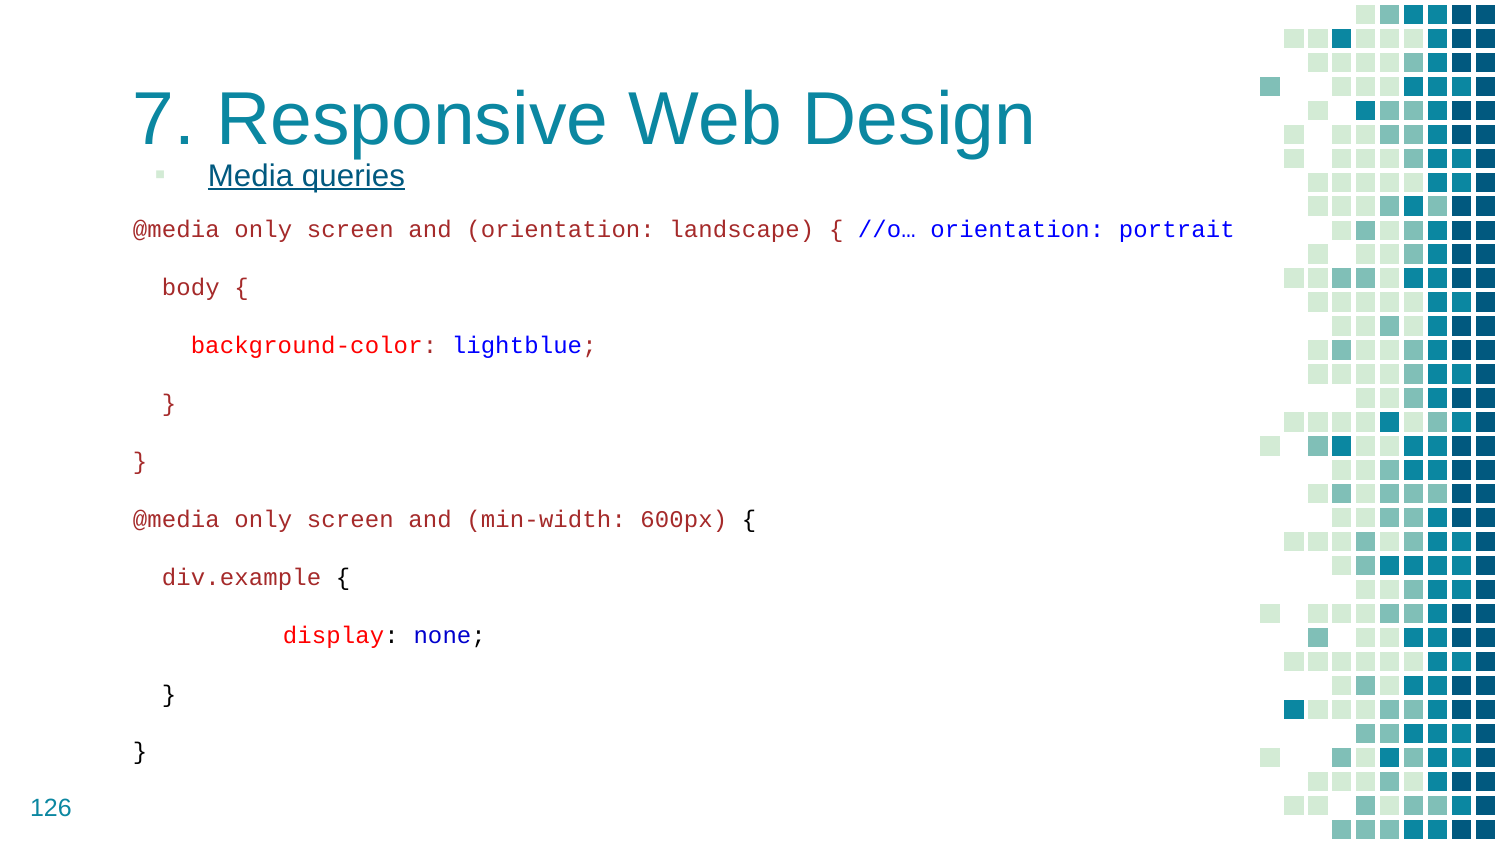

# 7. Responsive Web Design
Media queries
@media only screen and (orientation: landscape) { //o… orientation: portrait
  body {
    background-color: lightblue;
  }
}
@media only screen and (min-width: 600px) {
  div.example {
	display: none;
  }
}

126